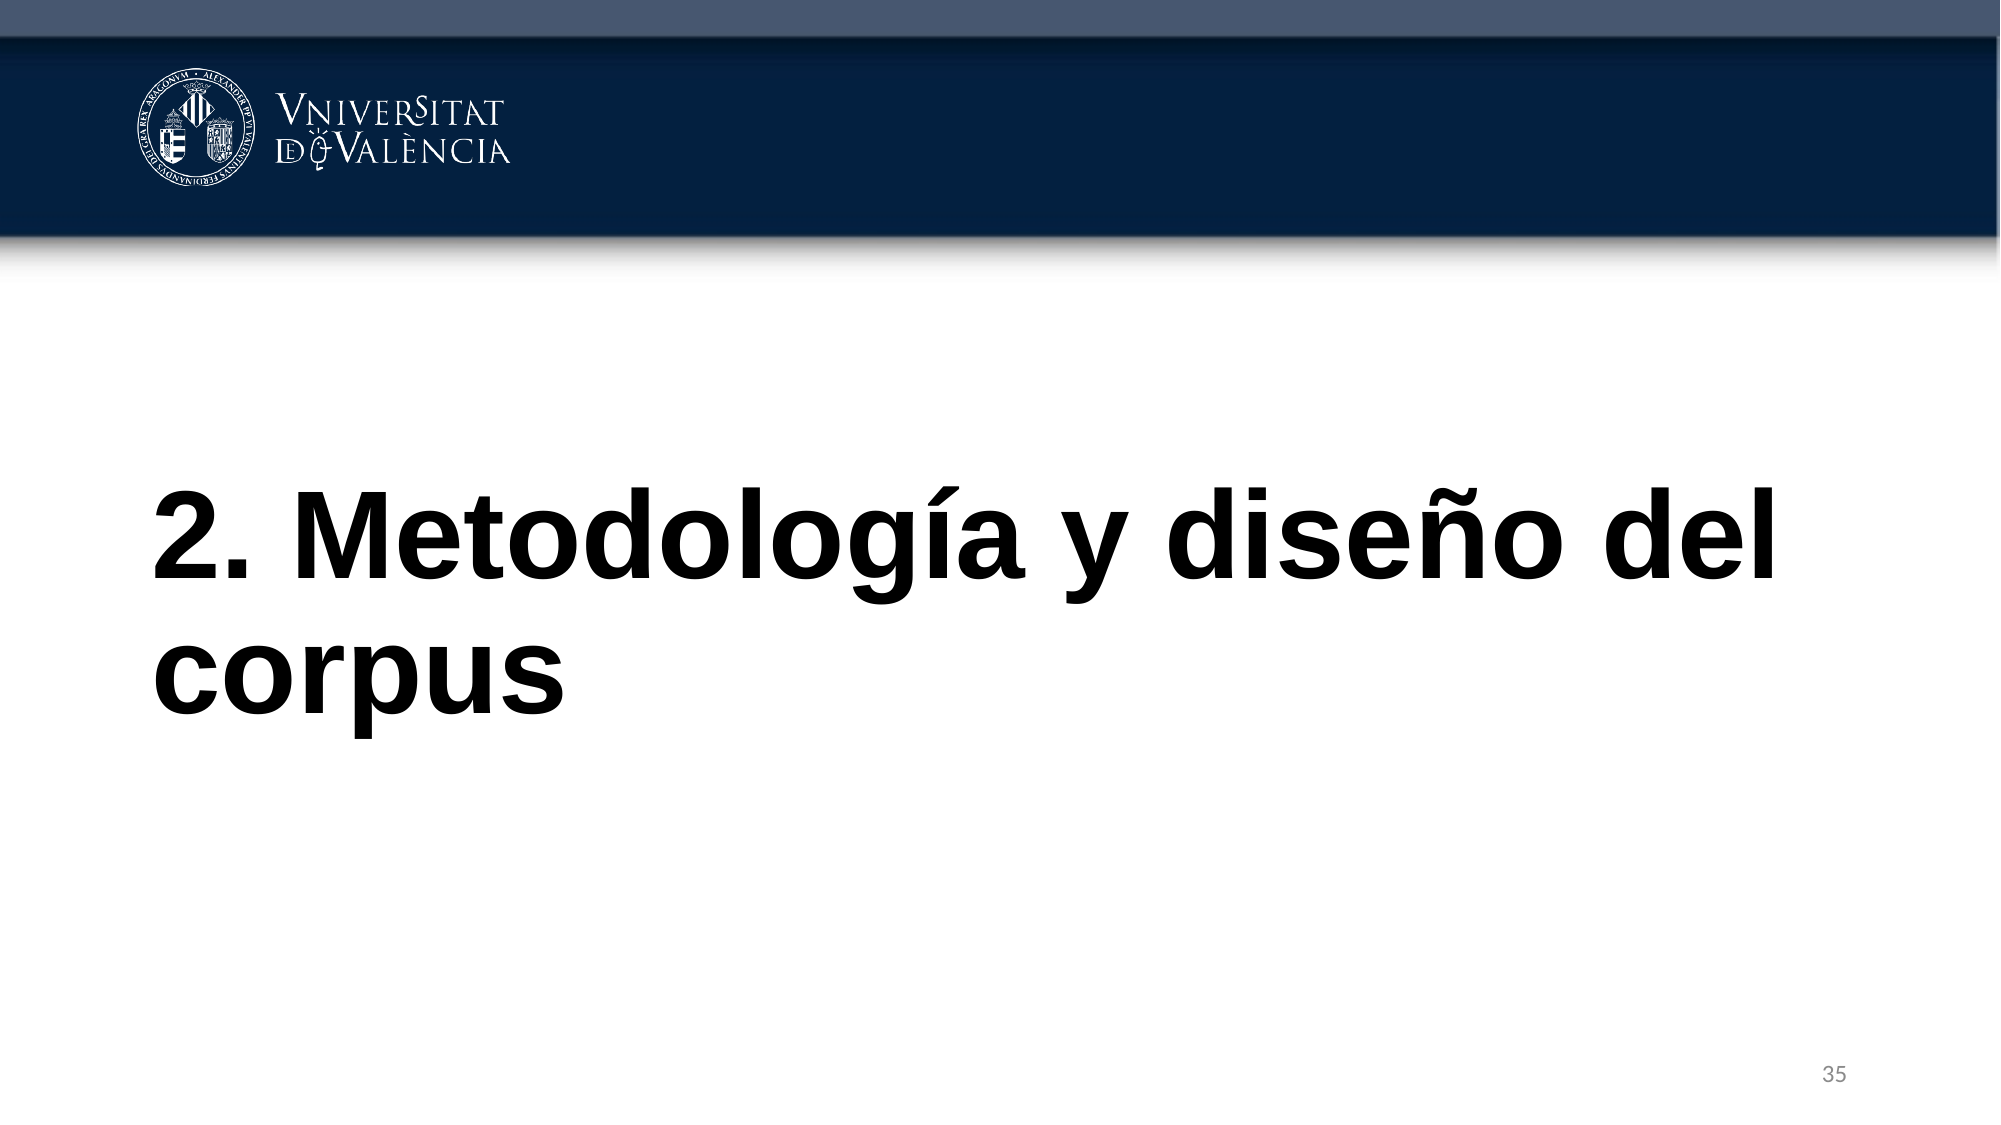

# 2. Metodología y diseño del corpus

35